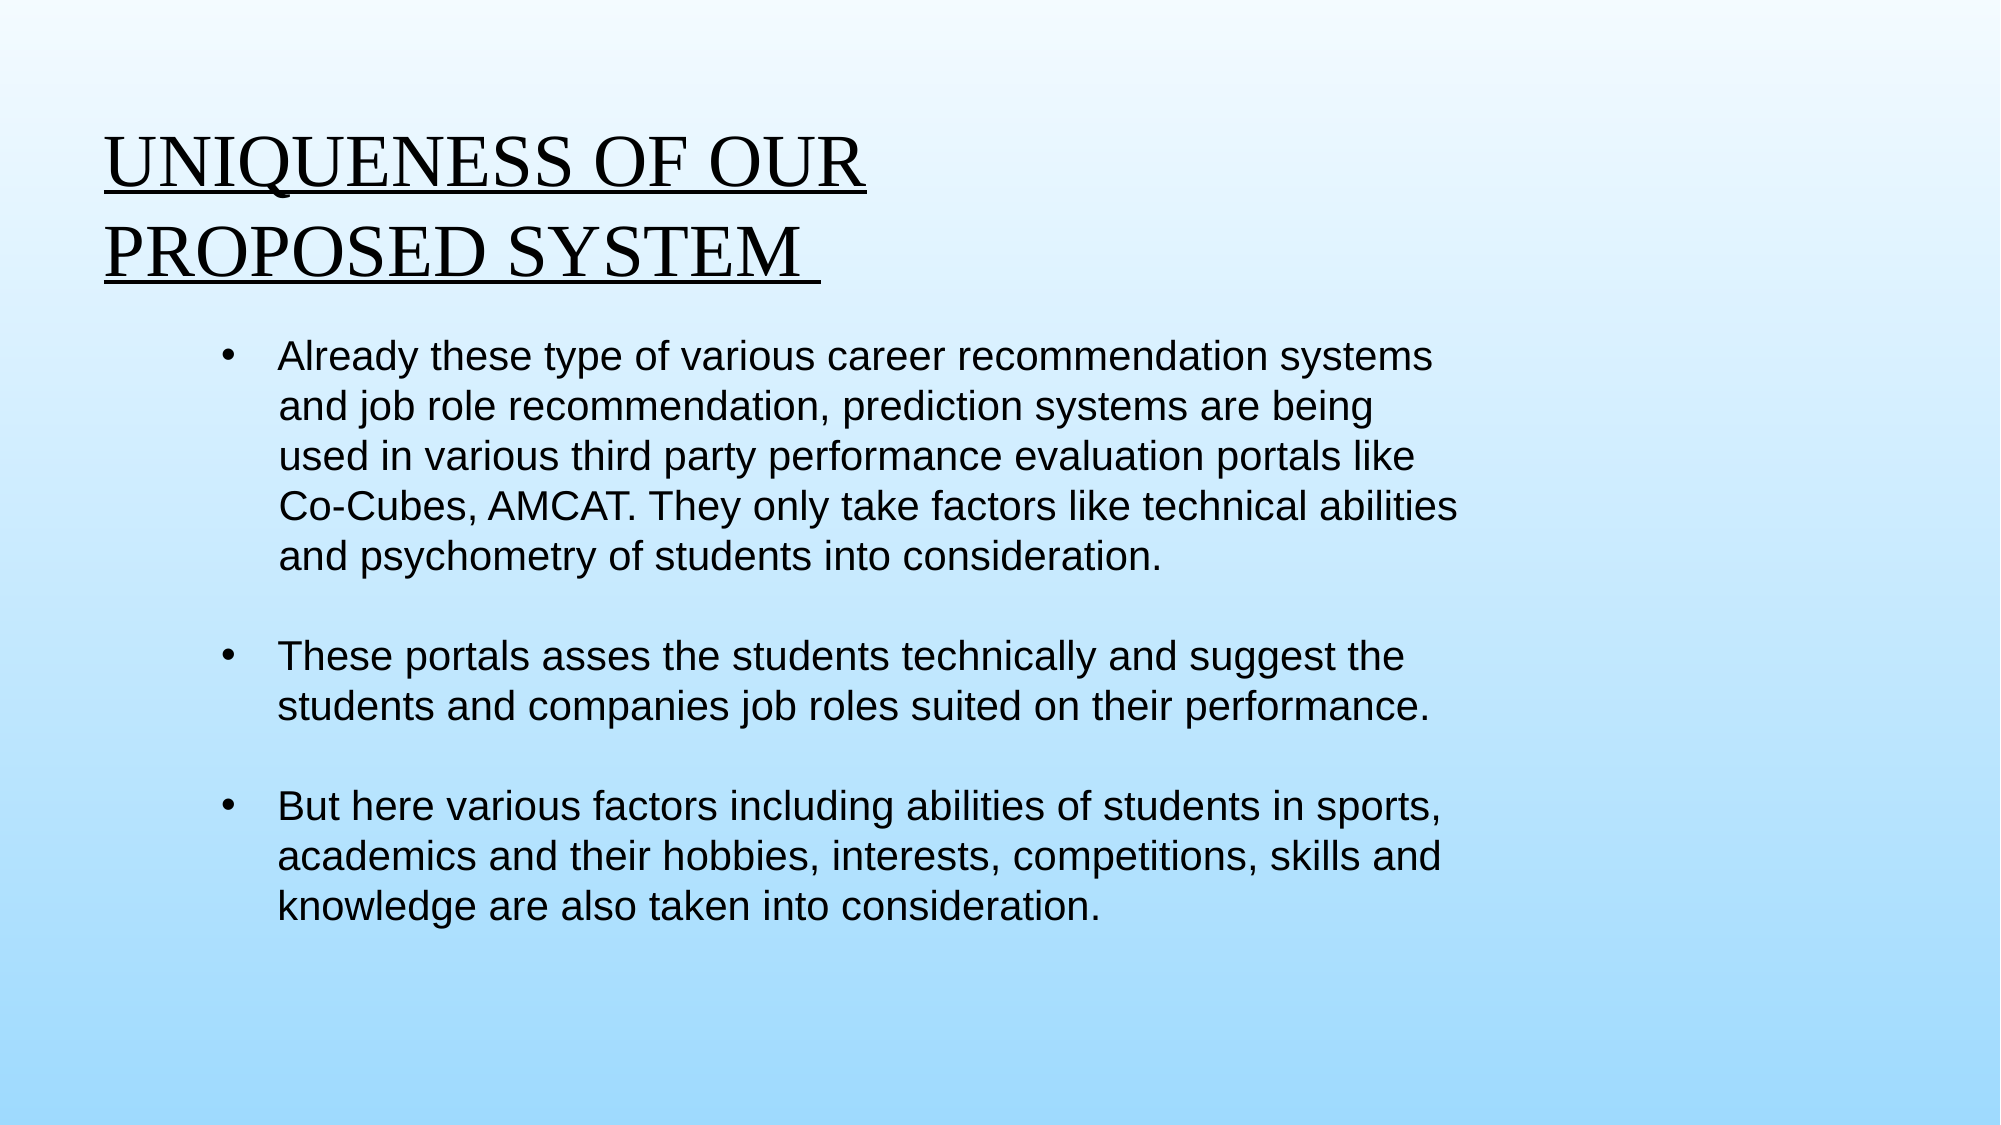

UNIQUENESS OF OUR PROPOSED SYSTEM
Already these type of various career recommendation systems
     and job role recommendation, prediction systems are being
     used in various third party performance evaluation portals like
     Co-Cubes, AMCAT. They only take factors like technical abilities
     and psychometry of students into consideration.

These portals asses the students technically and suggest the students and companies job roles suited on their performance.

But here various factors including abilities of students in sports, academics and their hobbies, interests, competitions, skills and knowledge are also taken into consideration.